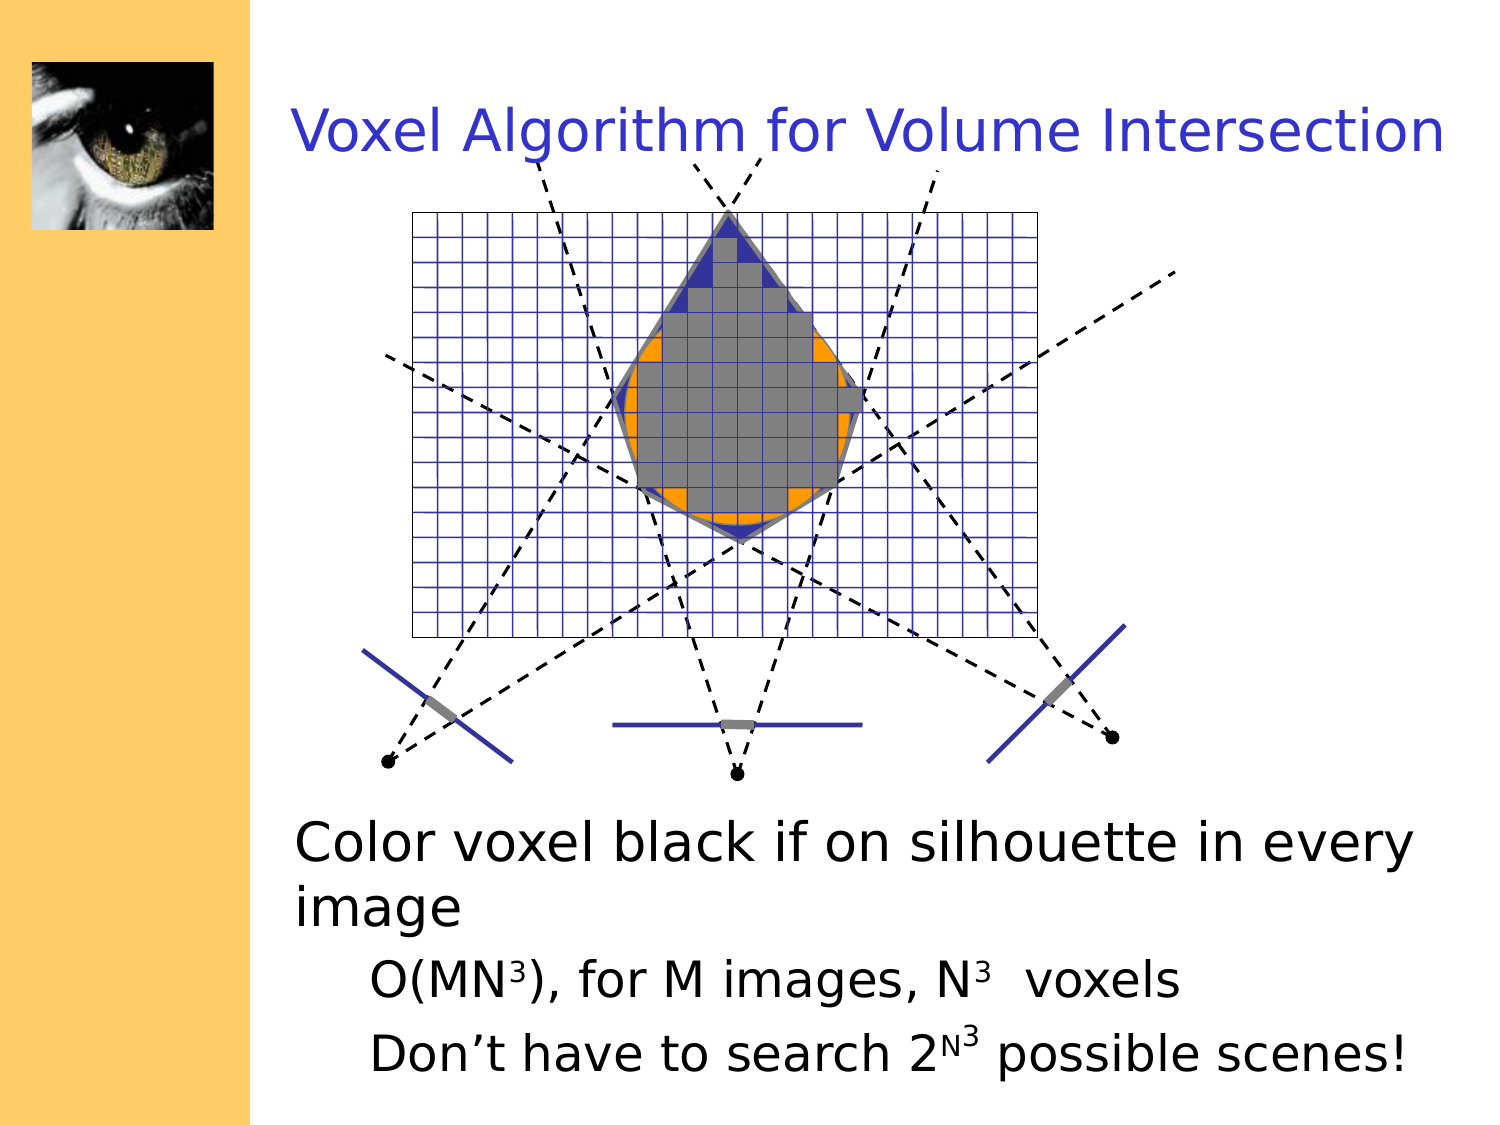

# Voxel Algorithm for Volume Intersection

Color voxel black if on silhouette in every image
O(MN3), for M images, N3  voxels
Don’t have to search 2N3 possible scenes!